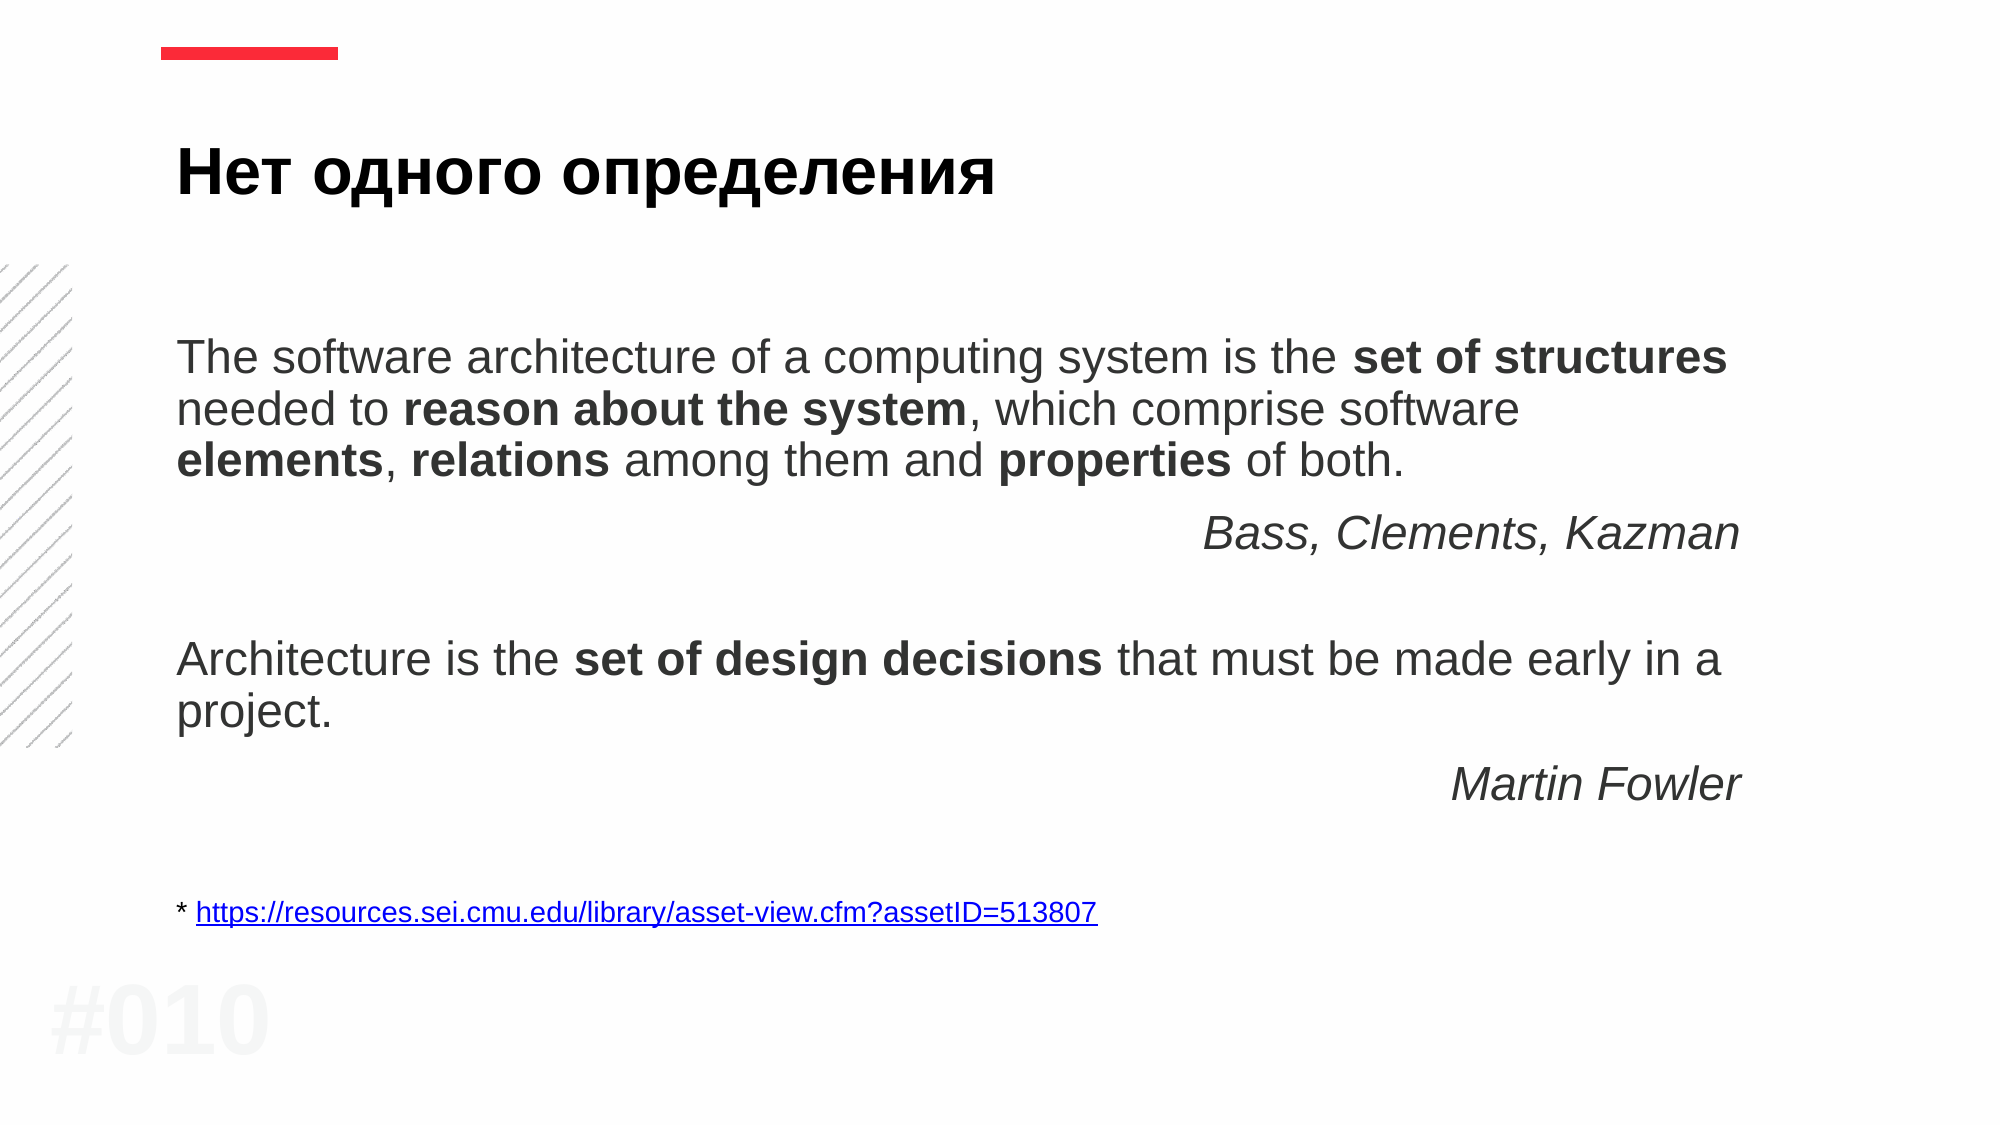

Нет одного определения
The software architecture of a computing system is the set of structures needed to reason about the system, which comprise software elements, relations among them and properties of both.
Bass, Clements, Kazman
Architecture is the set of design decisions that must be made early in a project.
Martin Fowler
* https://resources.sei.cmu.edu/library/asset-view.cfm?assetID=513807
#010